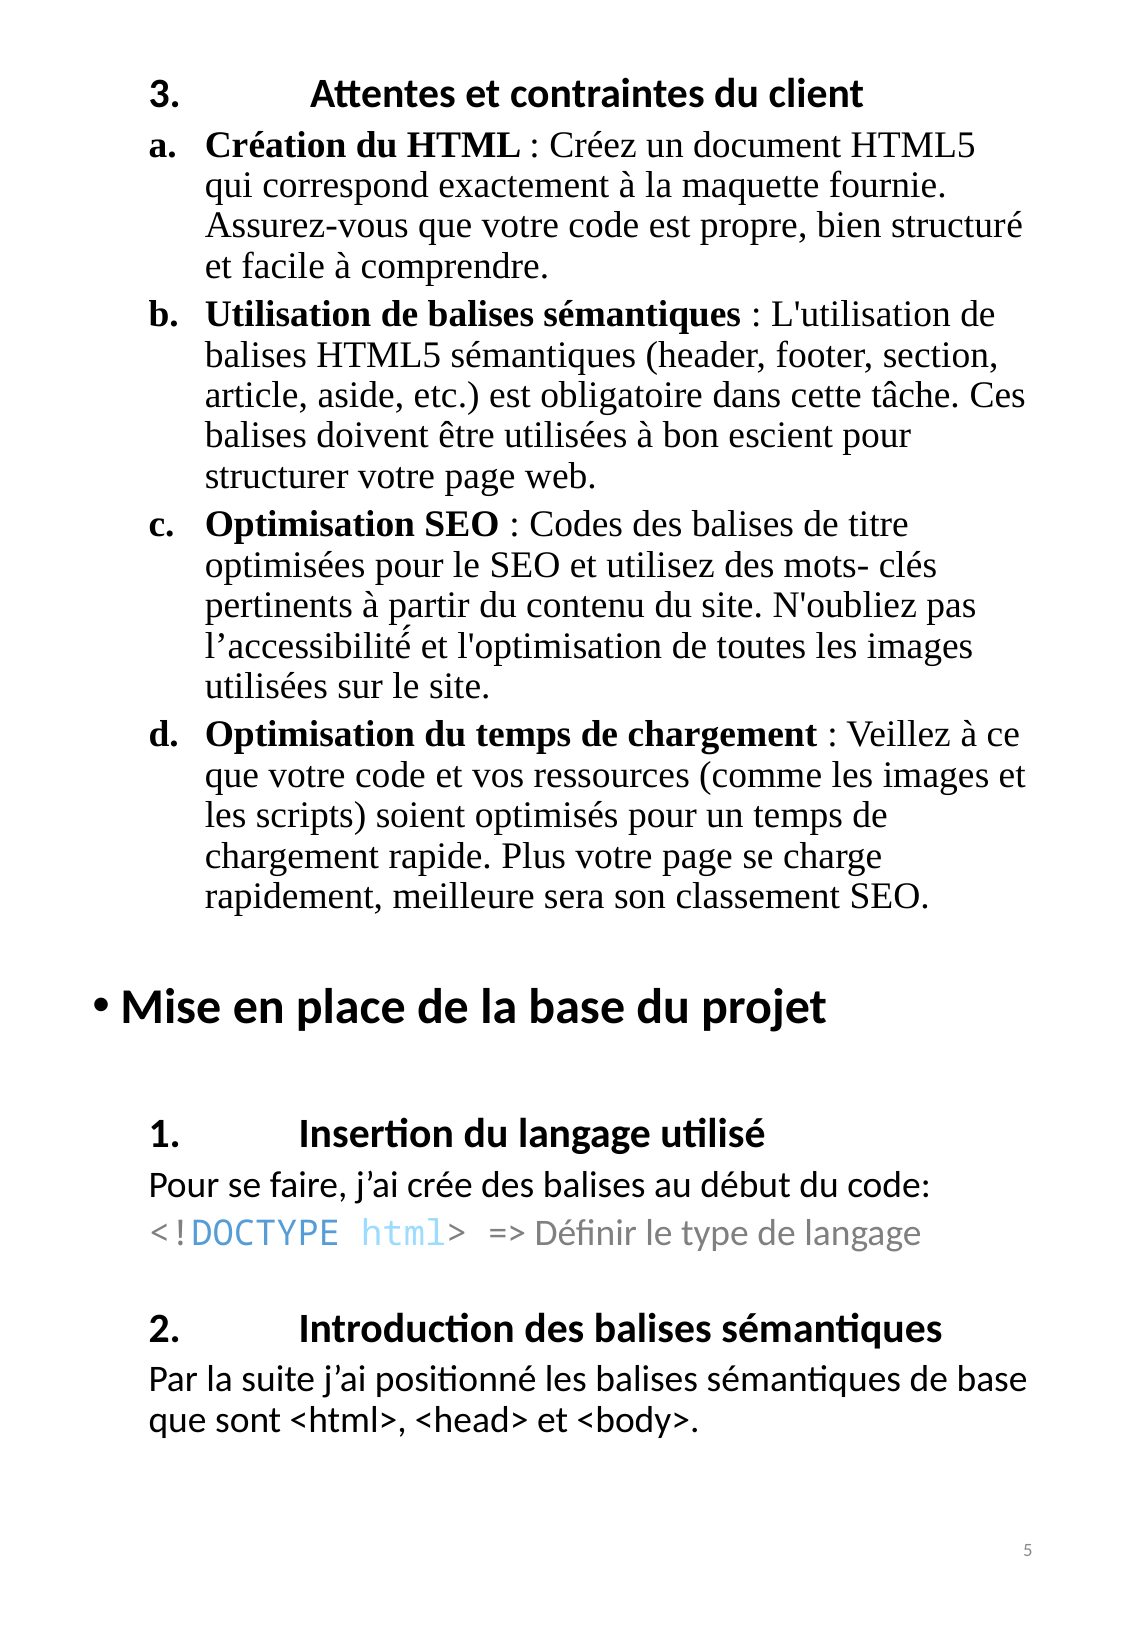

3.	 Attentes et contraintes du client
Création du HTML : Créez un document HTML5 qui correspond exactement à la maquette fournie. Assurez-vous que votre code est propre, bien structuré et facile à comprendre.
Utilisation de balises sémantiques : L'utilisation de balises HTML5 sémantiques (header, footer, section, article, aside, etc.) est obligatoire dans cette tâche. Ces balises doivent être utilisées à bon escient pour structurer votre page web.
Optimisation SEO : Codes des balises de titre optimisées pour le SEO et utilisez des mots- clés pertinents à partir du contenu du site. N'oubliez pas l’accessibilité́ et l'optimisation de toutes les images utilisées sur le site.
Optimisation du temps de chargement : Veillez à ce que votre code et vos ressources (comme les images et les scripts) soient optimisés pour un temps de chargement rapide. Plus votre page se charge rapidement, meilleure sera son classement SEO.

Mise en place de la base du projet

1.	Insertion du langage utilisé
Pour se faire, j’ai crée des balises au début du code:
<!DOCTYPE html> => Définir le type de langage
2.	Introduction des balises sémantiques
Par la suite j’ai positionné les balises sémantiques de base que sont <html>, <head> et <body>.

5